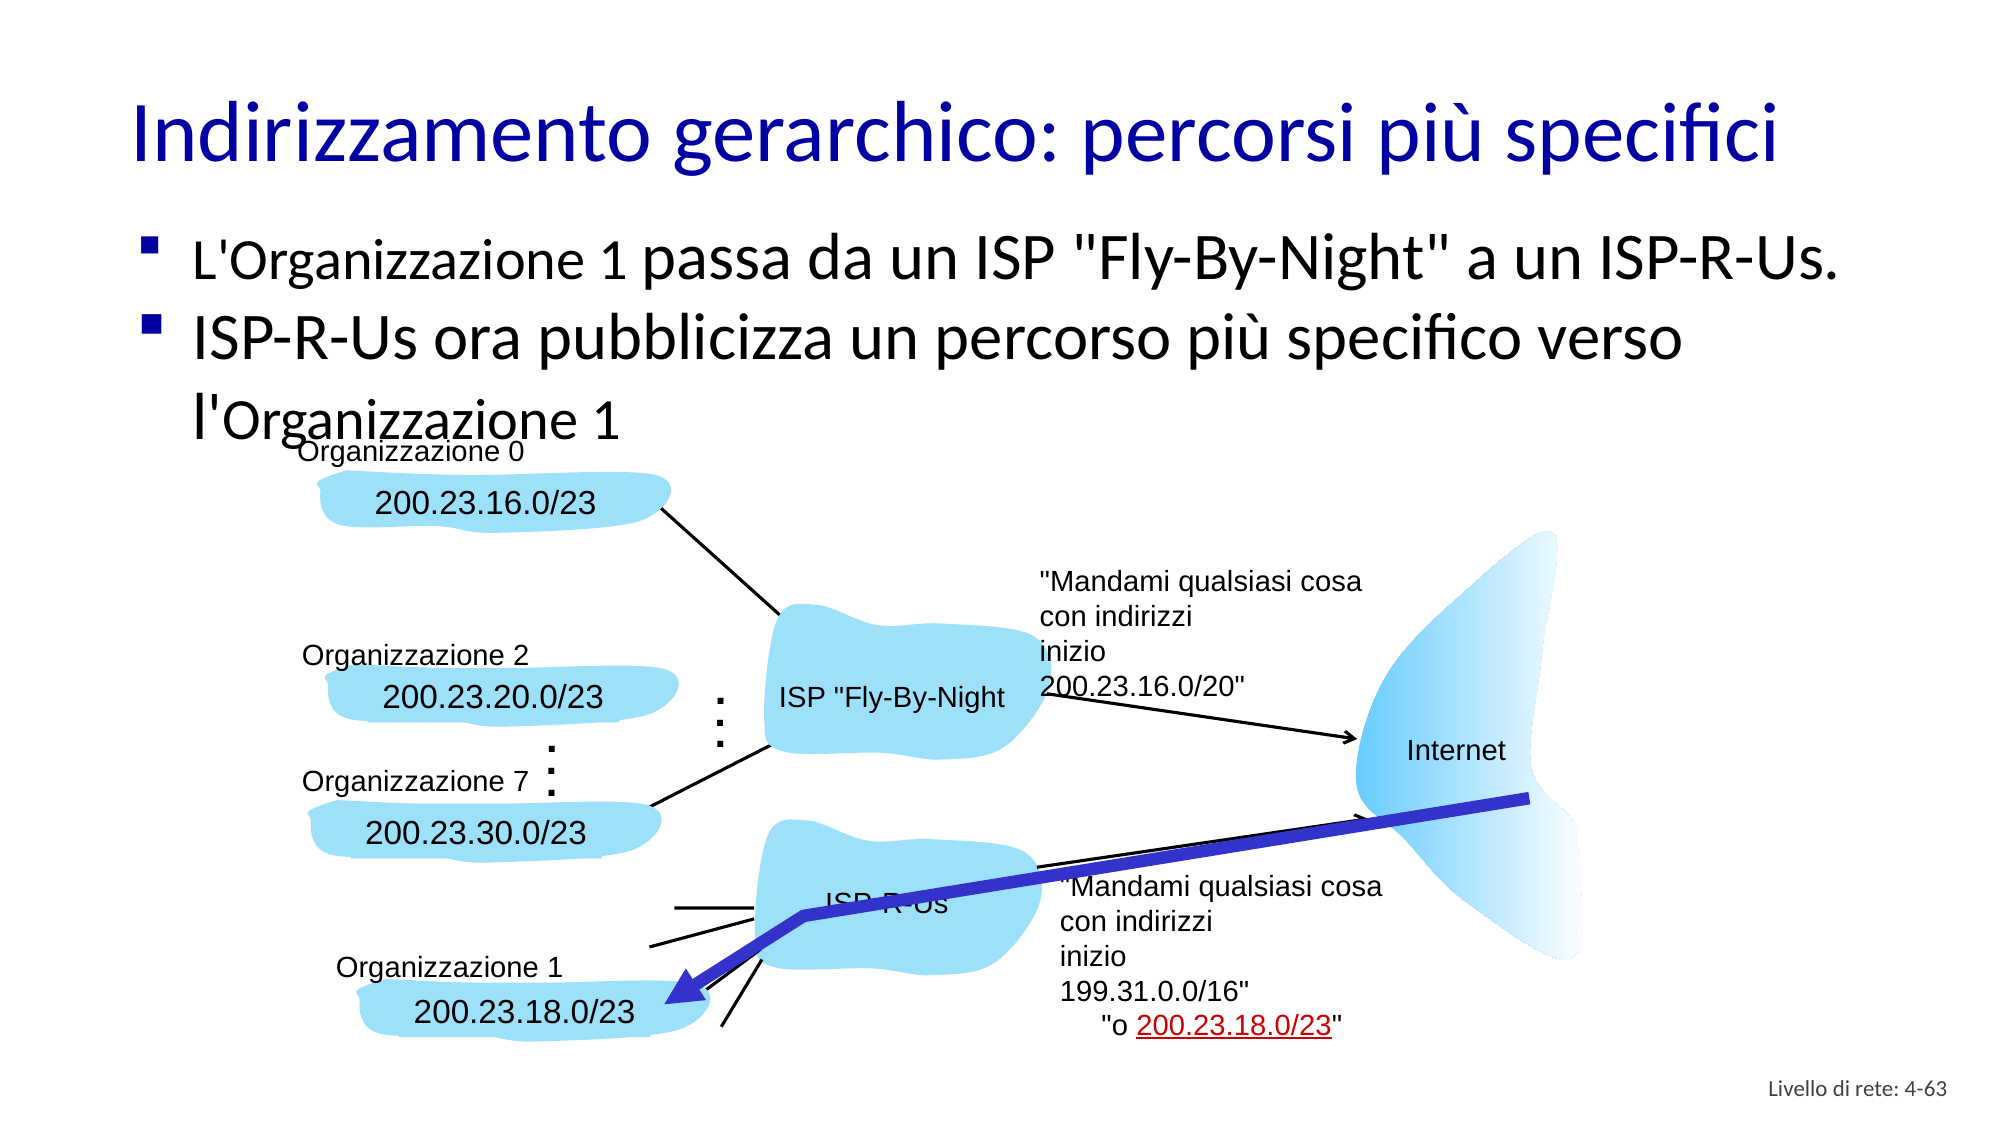

# Indirizzamento gerarchico: percorsi più specifici
L'Organizzazione 1 passa da un ISP "Fly-By-Night" a un ISP-R-Us.
ISP-R-Us ora pubblicizza un percorso più specifico verso l'Organizzazione 1
Organizzazione 0

200.23.16.0/23

"Mandami qualsiasi cosa
con indirizzi
inizio
200.23.16.0/20"

Organizzazione 2
.
.
.

200.23.20.0/23
ISP "Fly-By-Night

.
.
.
Internet

Organizzazione 7

200.23.30.0/23

"Mandami qualsiasi cosa
con indirizzi
inizio
199.31.0.0/16"
ISP-R-Us

Organizzazione 1

200.23.18.0/23

"o 200.23.18.0/23"
Livello di rete: 4-63